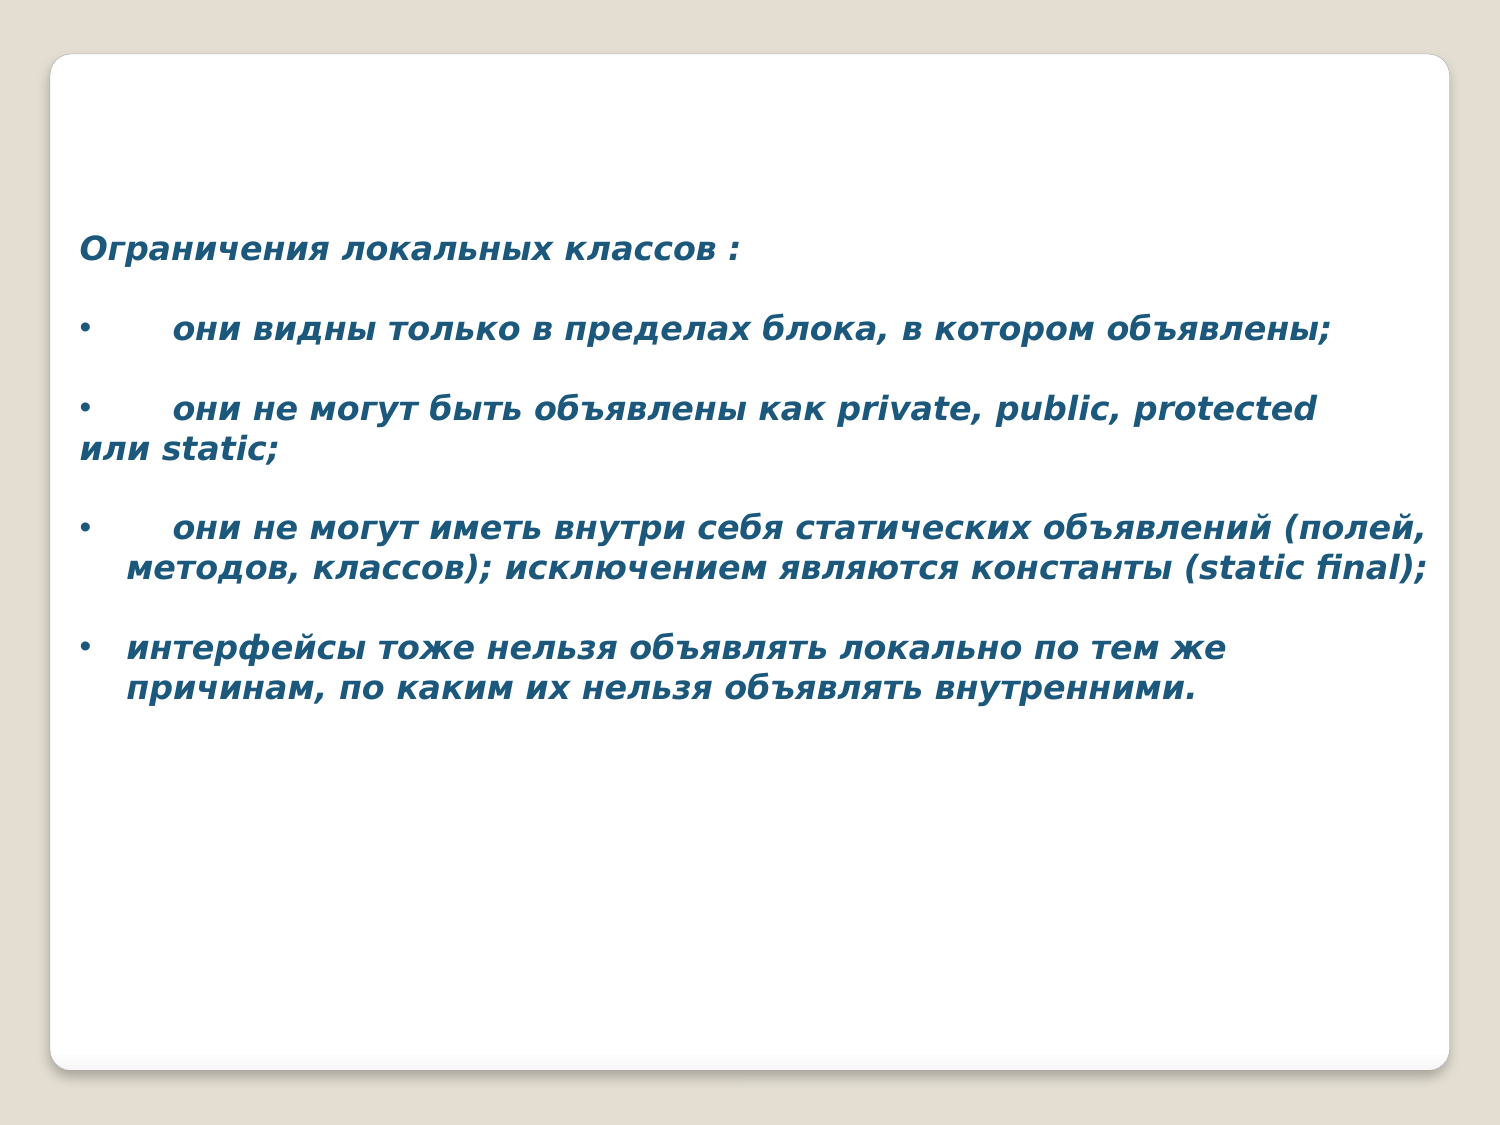

Ограничения локальных классов :

    они видны только в пределах блока, в котором объявлены;

    они не могут быть объявлены как private, public, protected
или static;

    они не могут иметь внутри себя статических объявлений (полей, методов, классов); исключением являются константы (static final);

интерфейсы тоже нельзя объявлять локально по тем же причинам, по каким их нельзя объявлять внутренними.